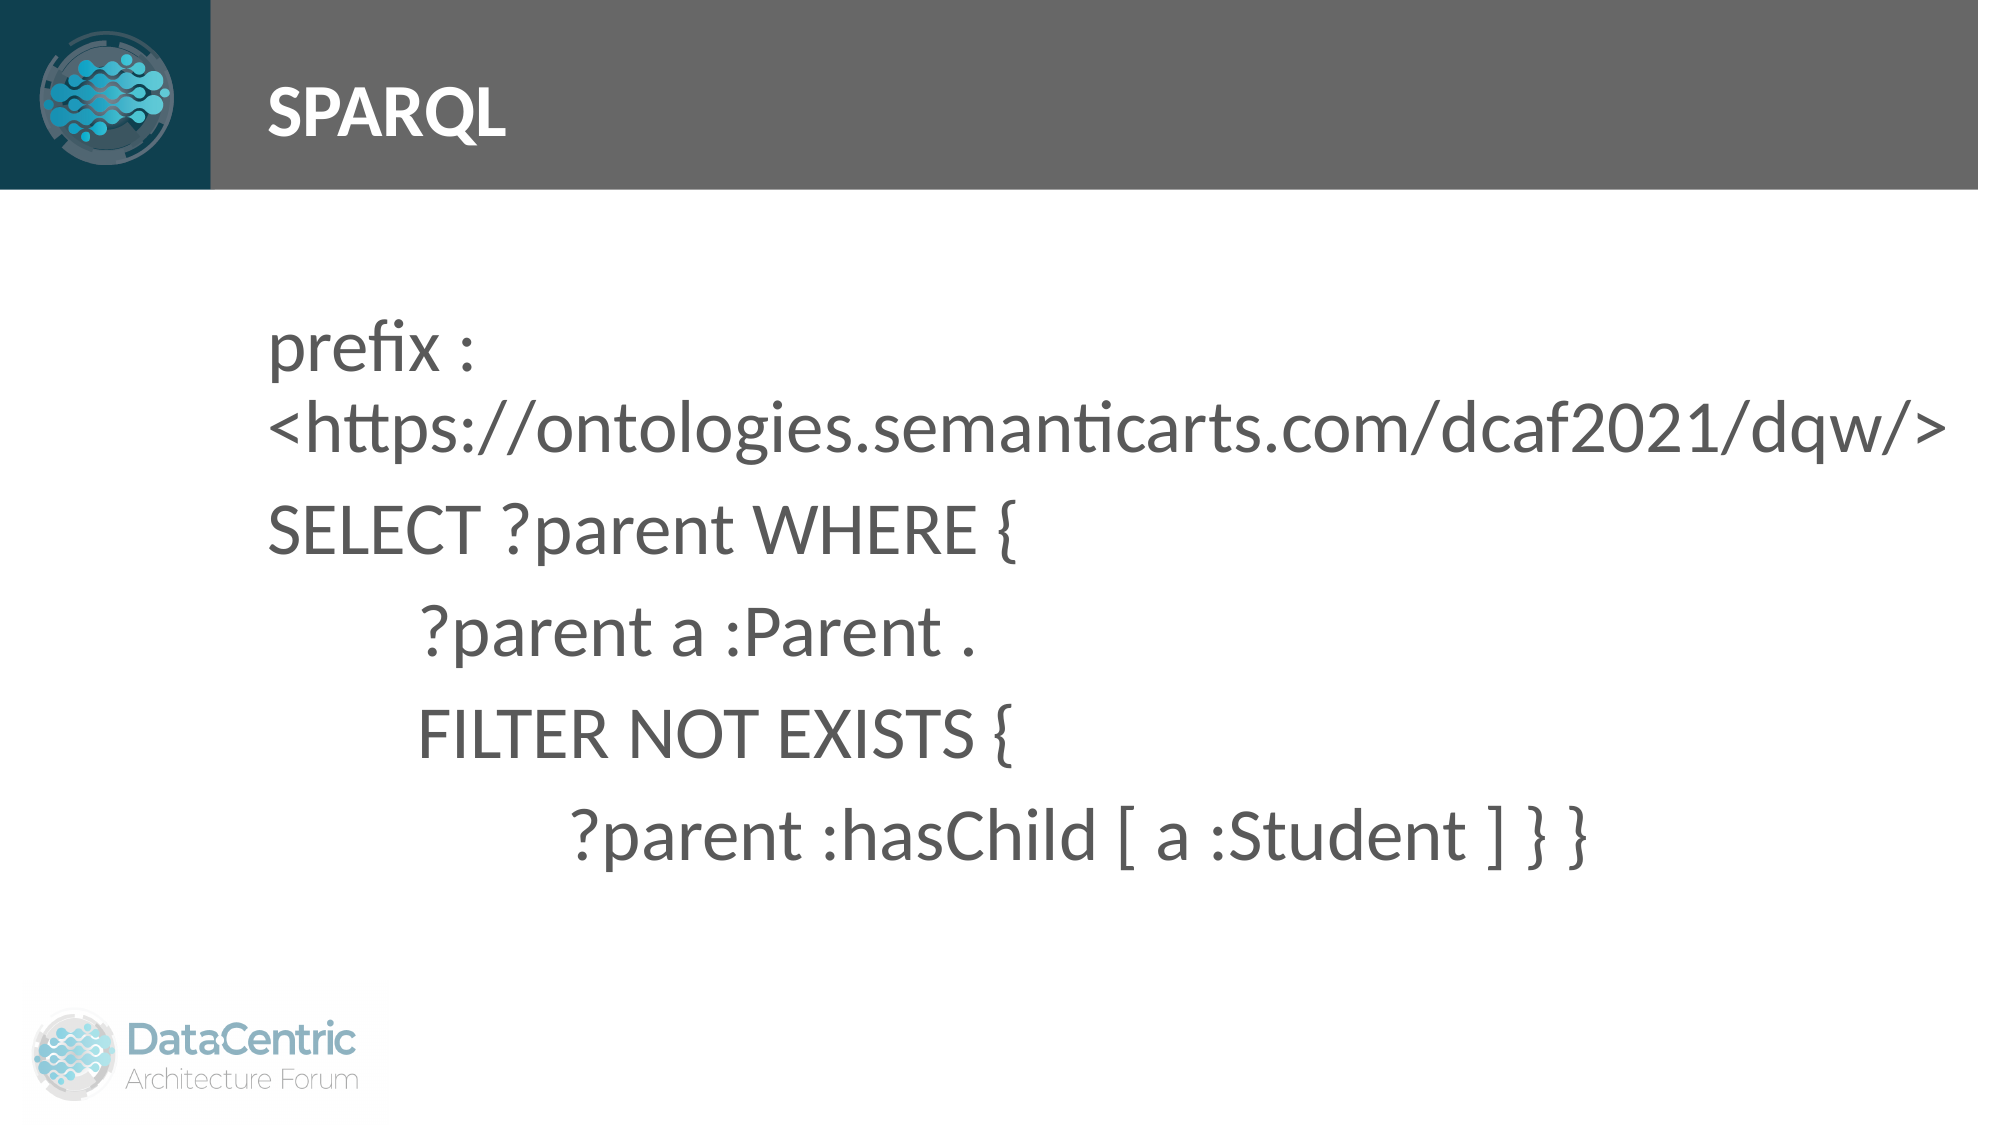

# SPARQL
prefix : <https://ontologies.semanticarts.com/dcaf2021/dqw/>
SELECT ?parent WHERE {
	?parent a :Parent .
	FILTER NOT EXISTS {
		?parent :hasChild [ a :Student ] } }